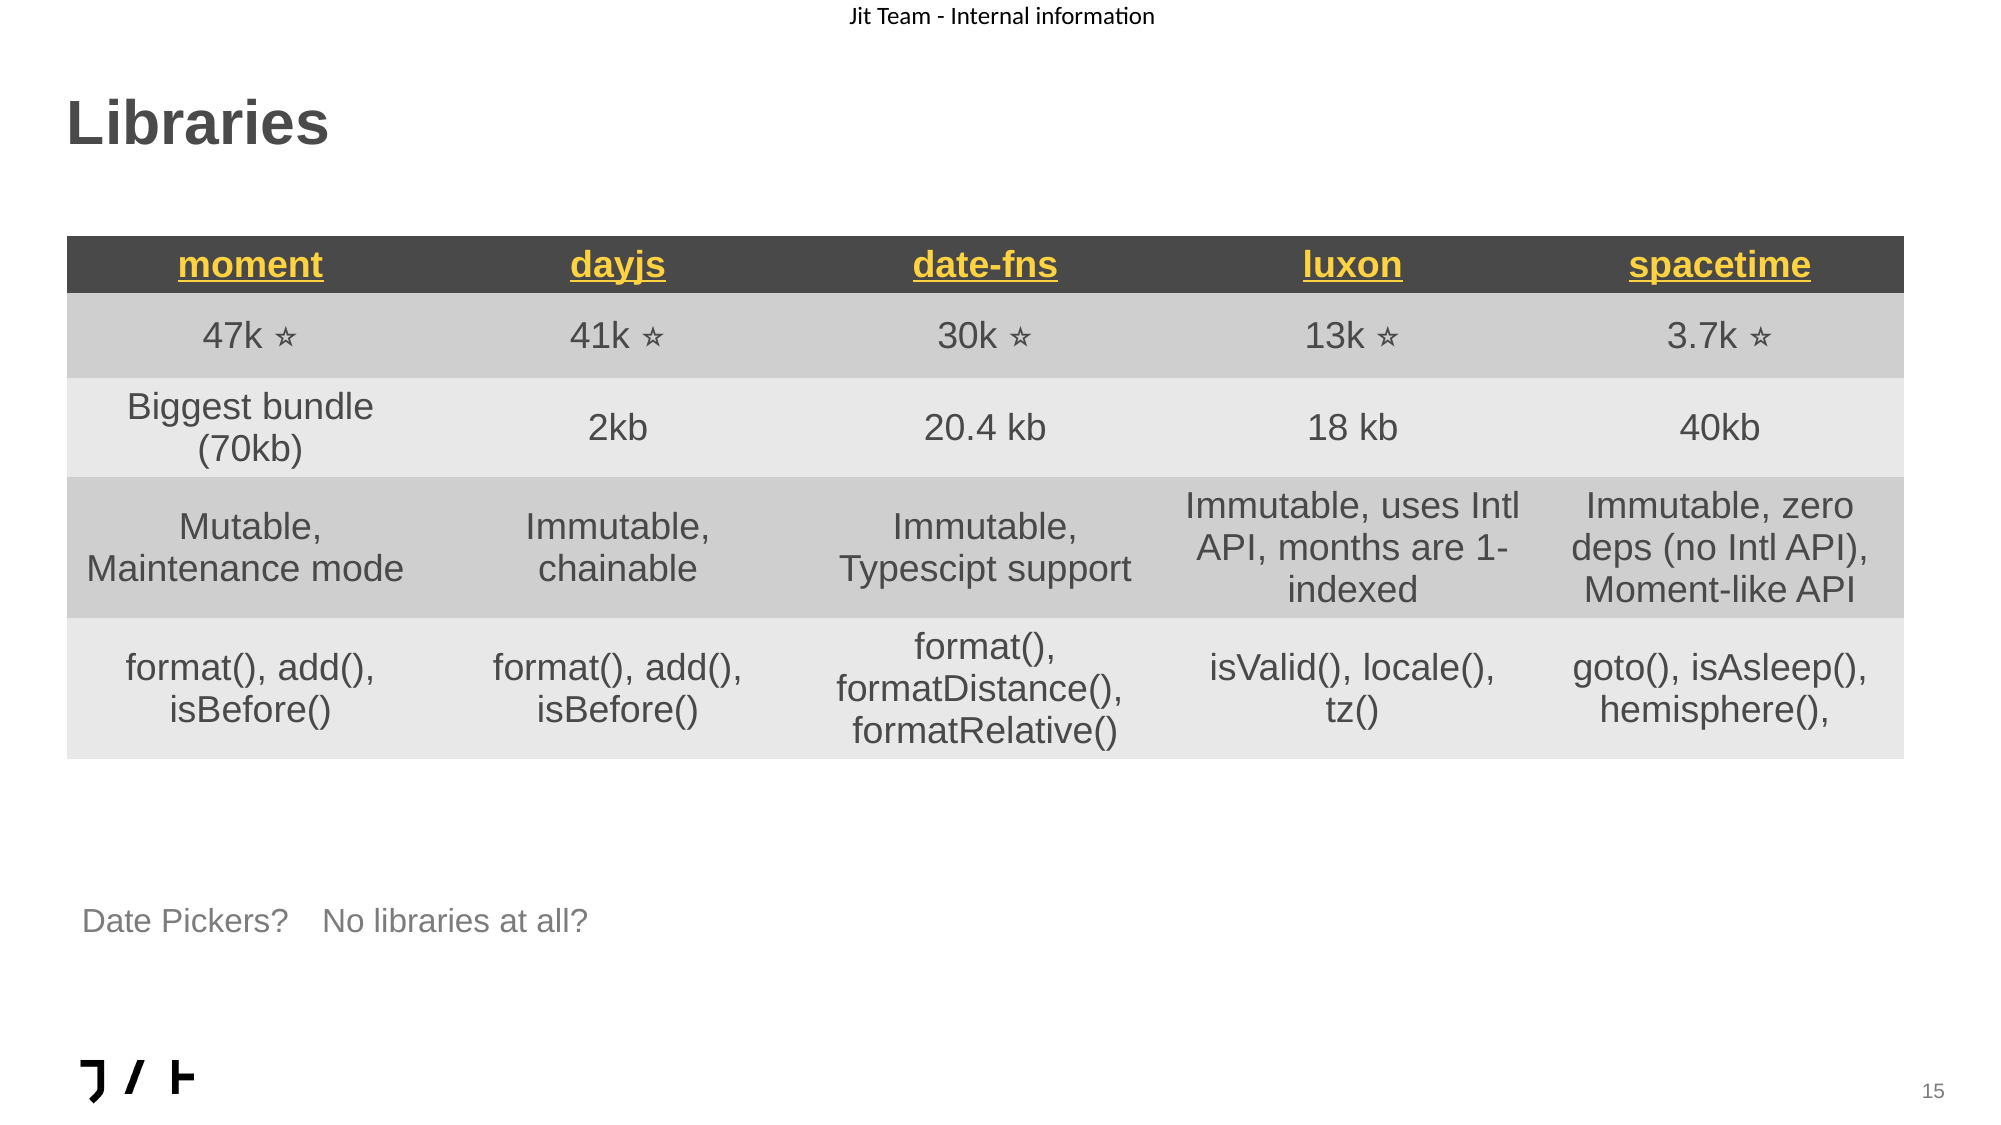

# Libraries
| moment | dayjs | date-fns | luxon | spacetime |
| --- | --- | --- | --- | --- |
| 47k ⭐️ | 41k ⭐️ | 30k ⭐️ | 13k ⭐️ | 3.7k ⭐️ |
| Biggest bundle (70kb) | 2kb | 20.4 kb | 18 kb | 40kb |
| Mutable, Maintenance mode | Immutable, chainable | Immutable, Typescipt support | Immutable, uses Intl API, months are 1-indexed | Immutable, zero deps (no Intl API), Moment-like API |
| format(), add(), isBefore() | format(), add(), isBefore() | format(), formatDistance(), formatRelative() | isValid(), locale(), tz() | goto(), isAsleep(), hemisphere(), |
Date Pickers?
No libraries at all?
15